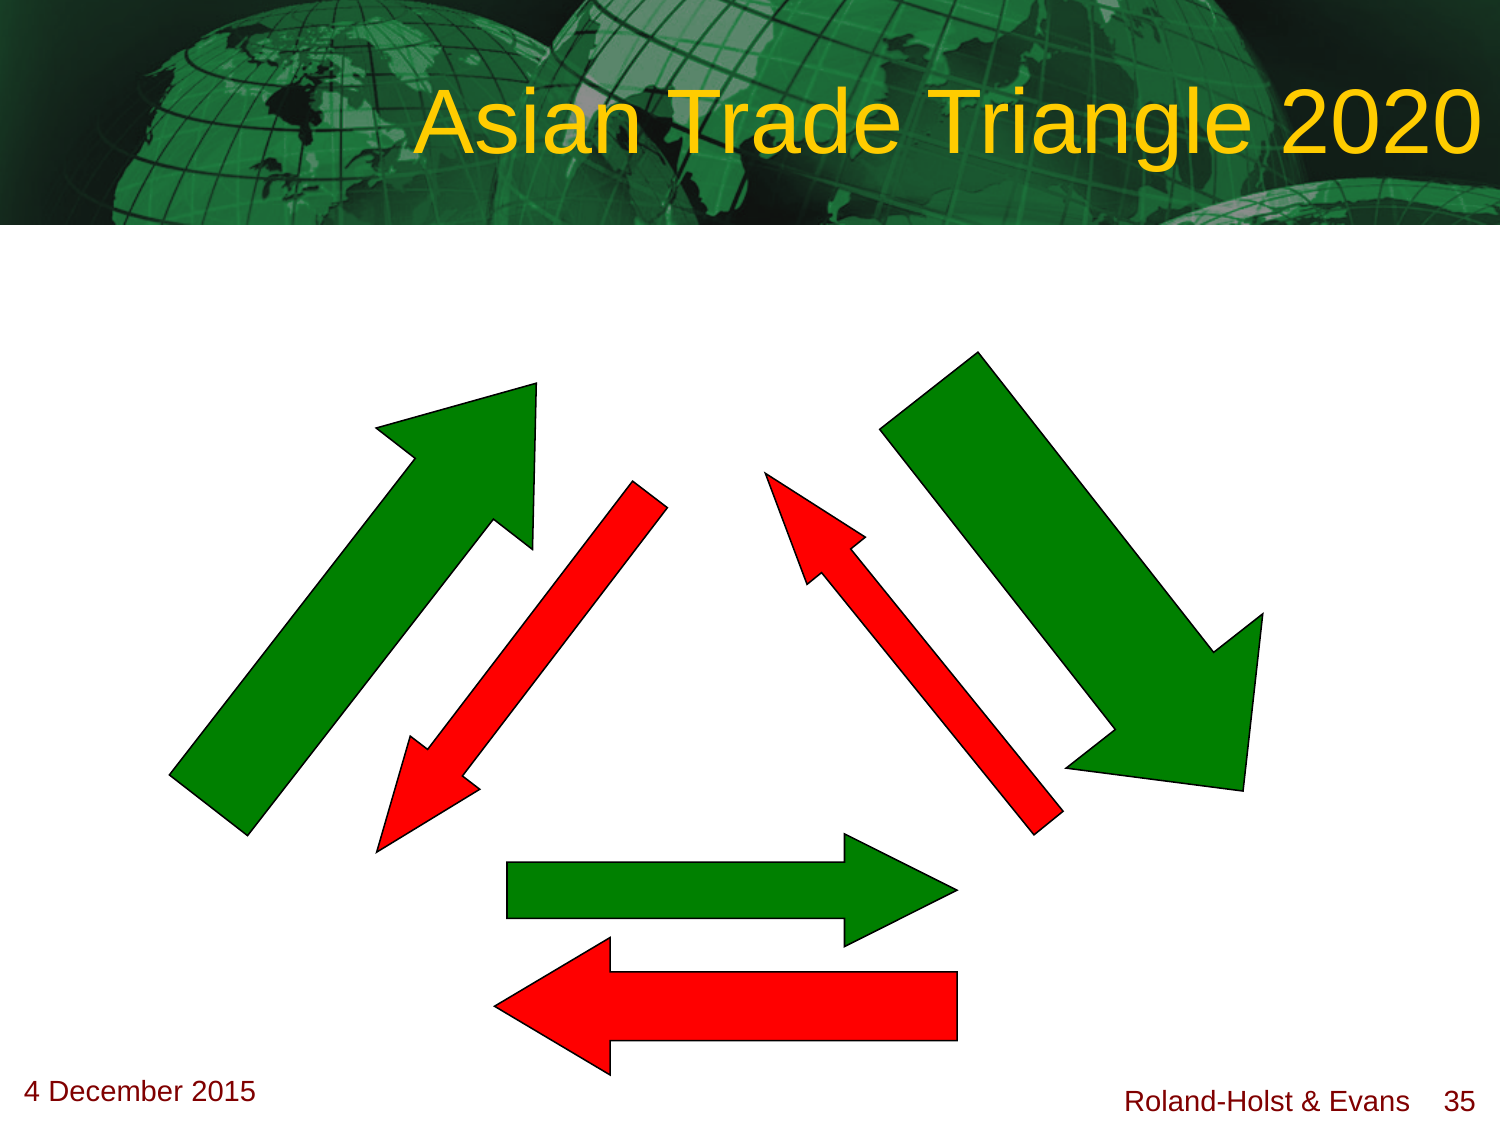

# Asian Trade Triangle 2020
China

Rest of
E&SE Asia
Rest of
World